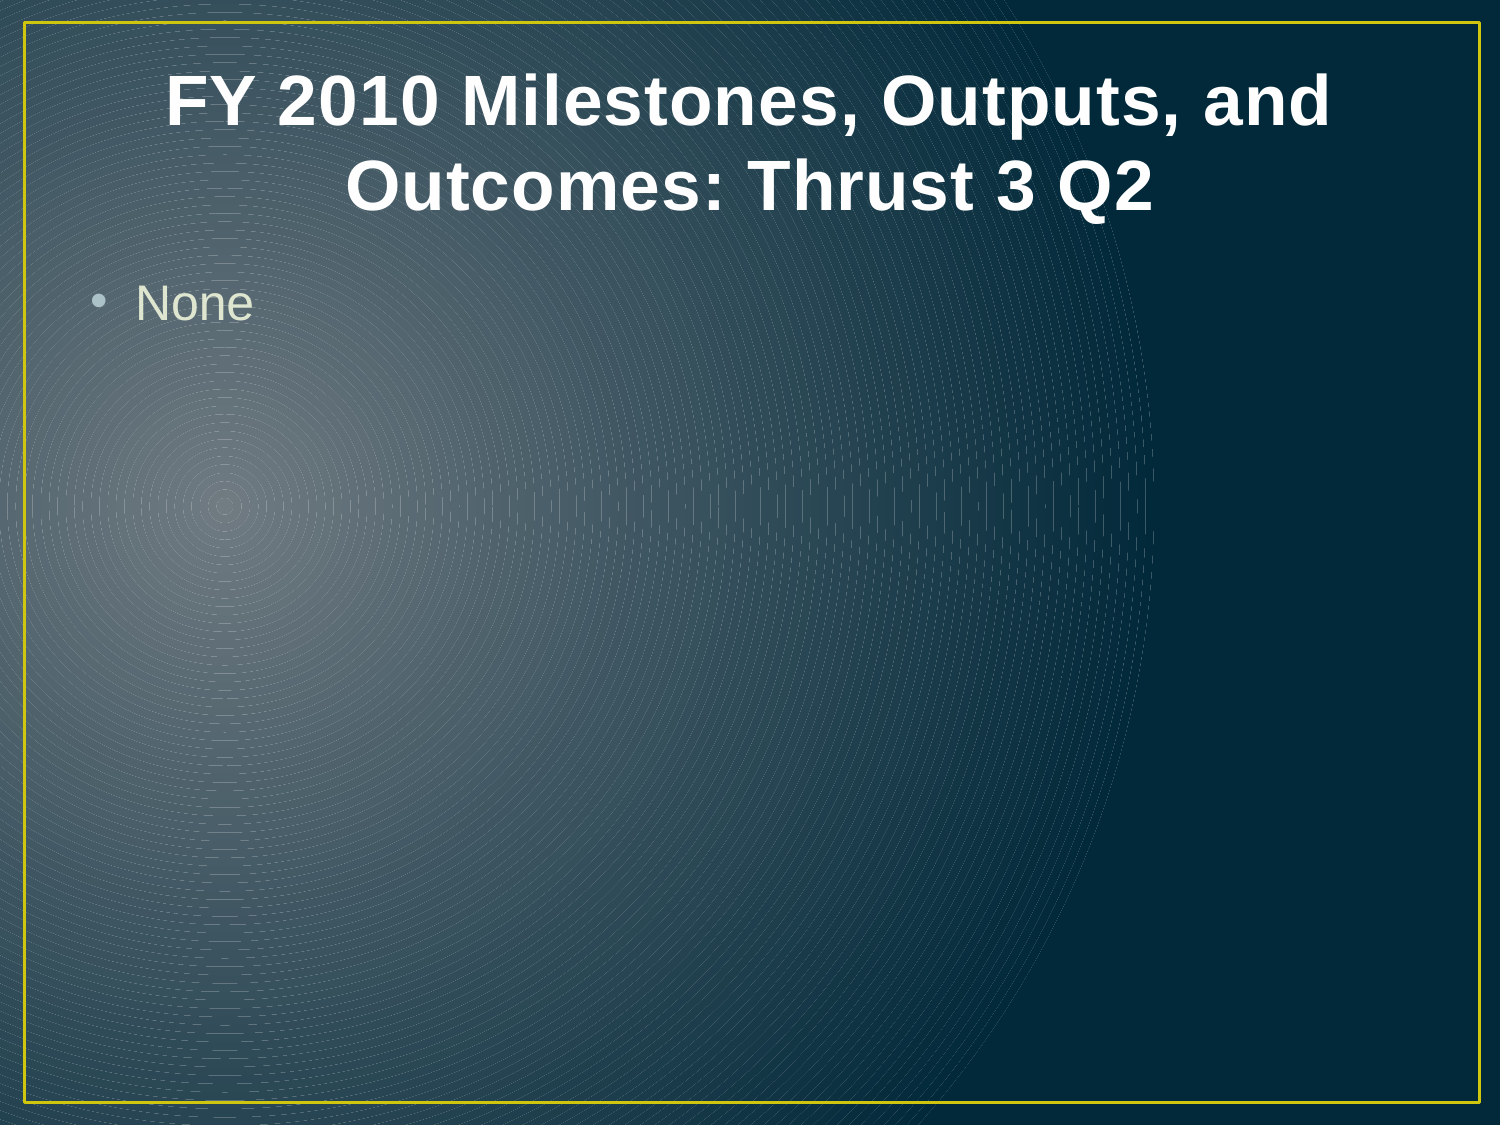

# FY 2010 Milestones, Outputs, and Outcomes: Thrust 3 Q2
None